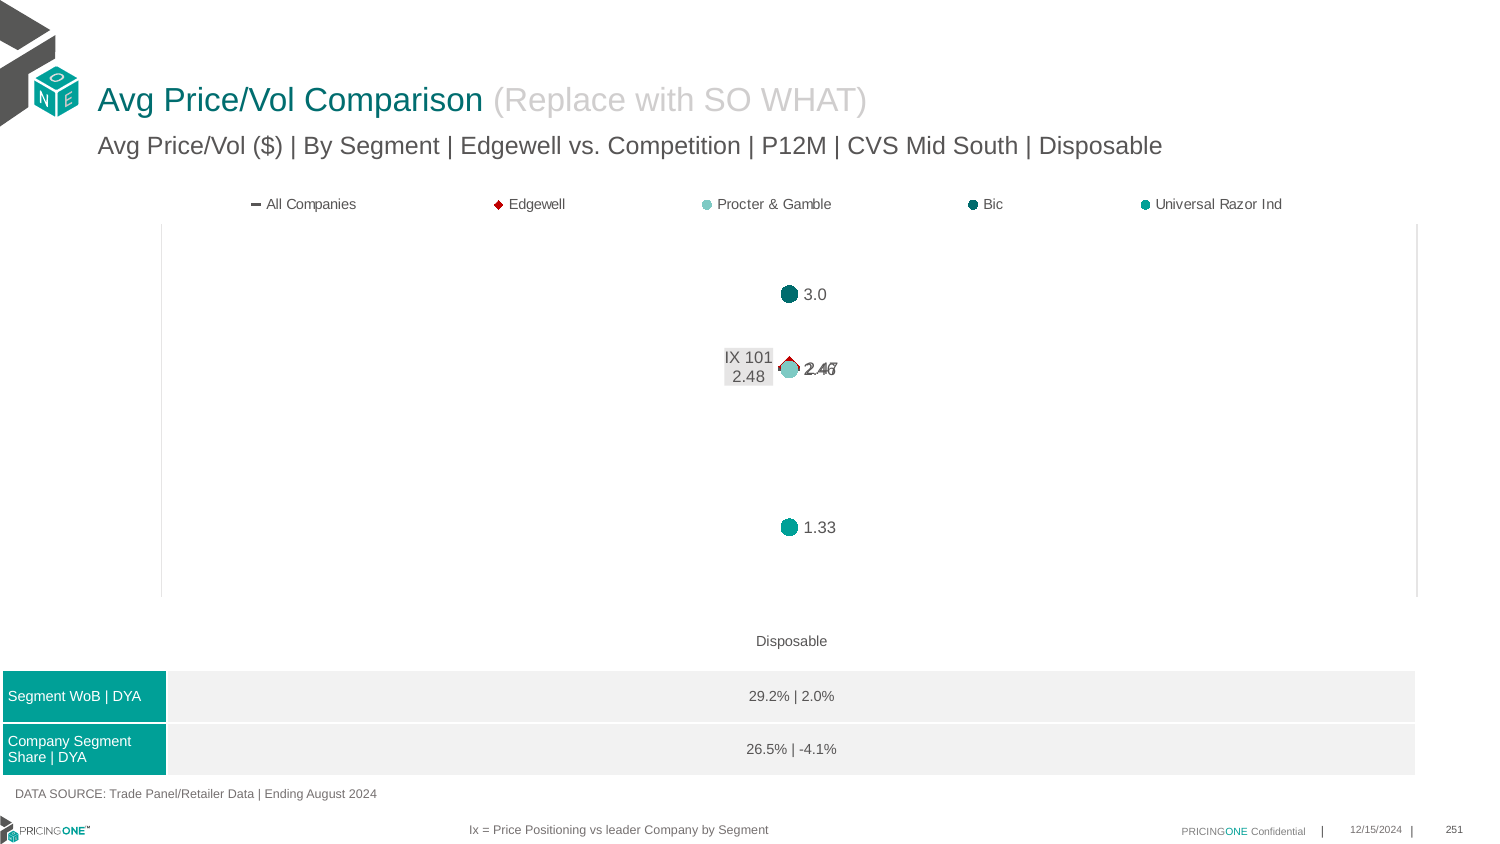

# Avg Price/Vol Comparison (Replace with SO WHAT)
Avg Price/Vol ($) | By Segment | Edgewell vs. Competition | P12M | CVS Mid South | Disposable

### Chart

| Category | All Companies | Edgewell | Procter & Gamble | Bic | Universal Razor Ind |
|---|---|---|---|---|---|
| IX 101 | 2.47 | 2.48 | 2.46 | 3.0 | 1.33 |
|  | Disposable |
| --- | --- |
| Segment WoB | DYA | 29.2% | 2.0% |
| Company Segment Share | DYA | 26.5% | -4.1% |
DATA SOURCE: Trade Panel/Retailer Data | Ending August 2024
Ix = Price Positioning vs leader Company by Segment
12/15/2024
251